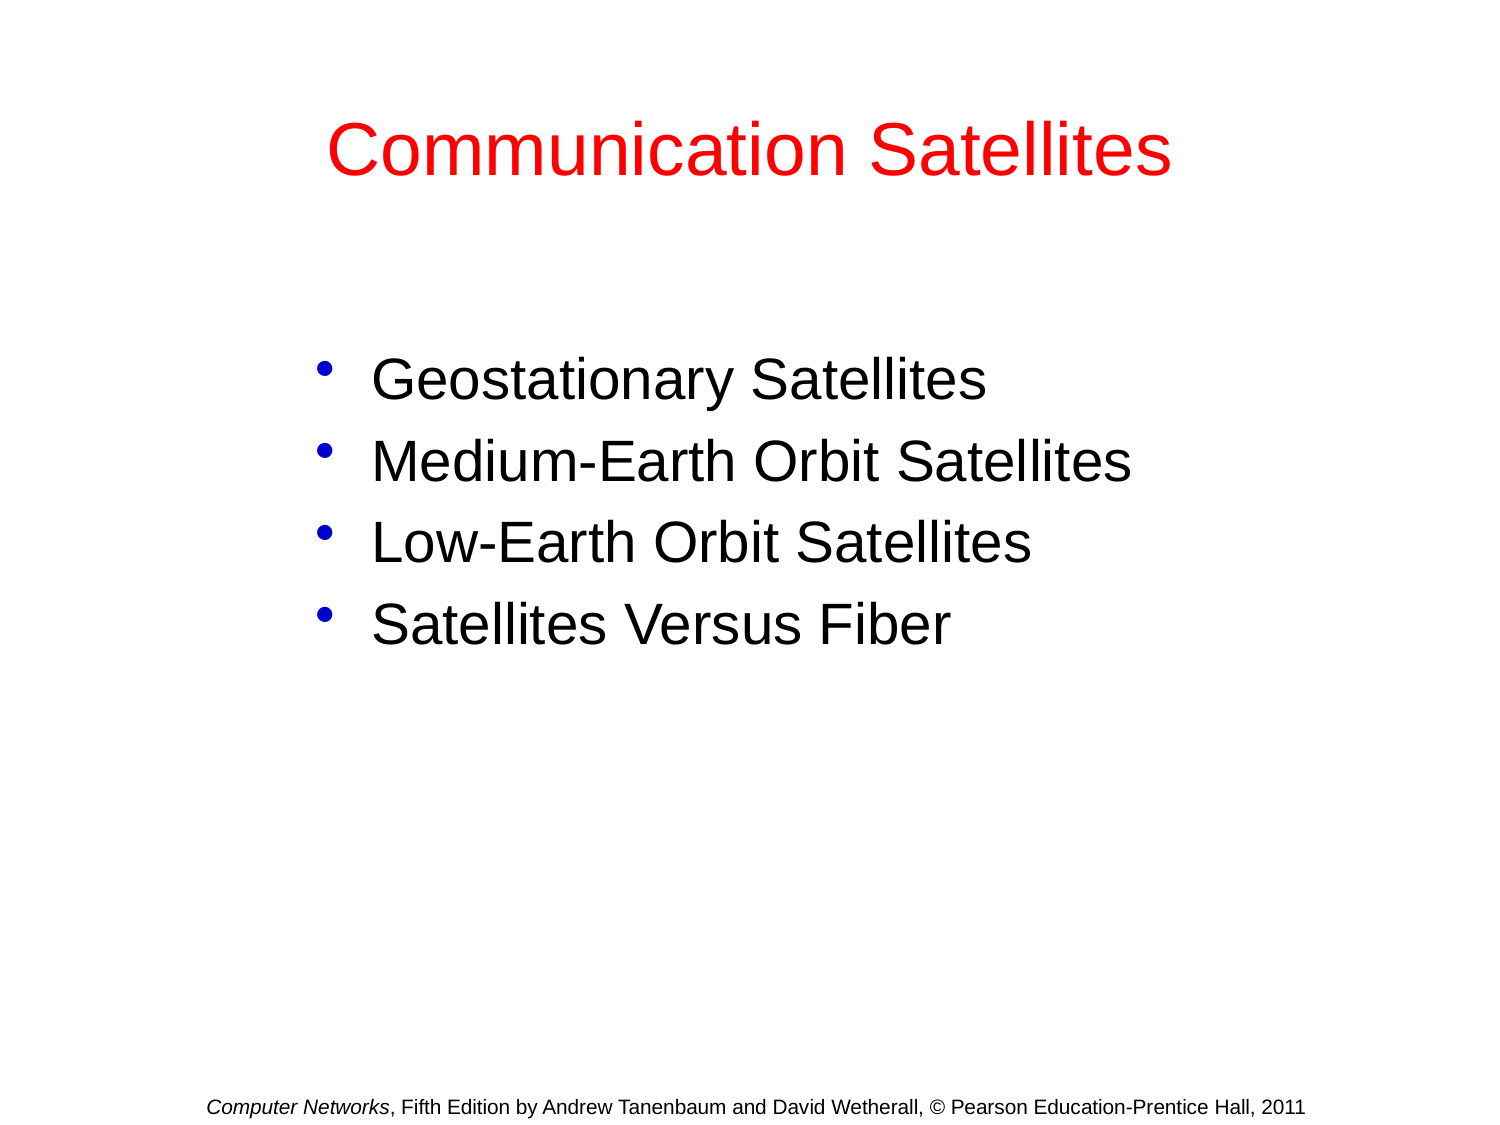

# Communication Satellites
Geostationary Satellites
Medium-Earth Orbit Satellites
Low-Earth Orbit Satellites
Satellites Versus Fiber

Computer Networks, Fifth Edition by Andrew Tanenbaum and David Wetherall, © Pearson Education-Prentice Hall, 2011